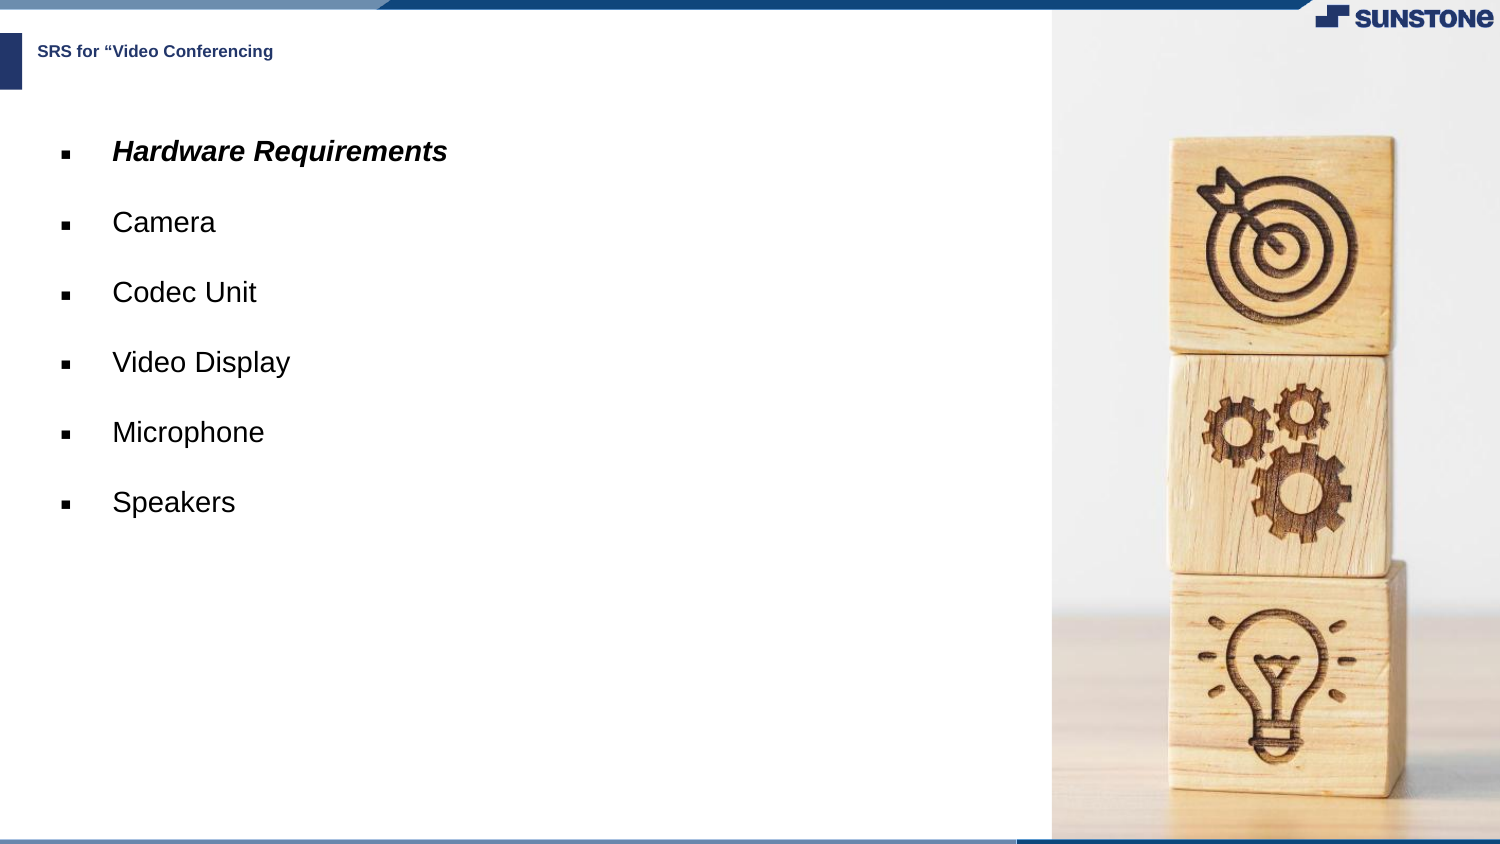

# SRS for “Video Conferencing
Hardware Requirements
Camera

Codec Unit

Video Display

Microphone

Speakers